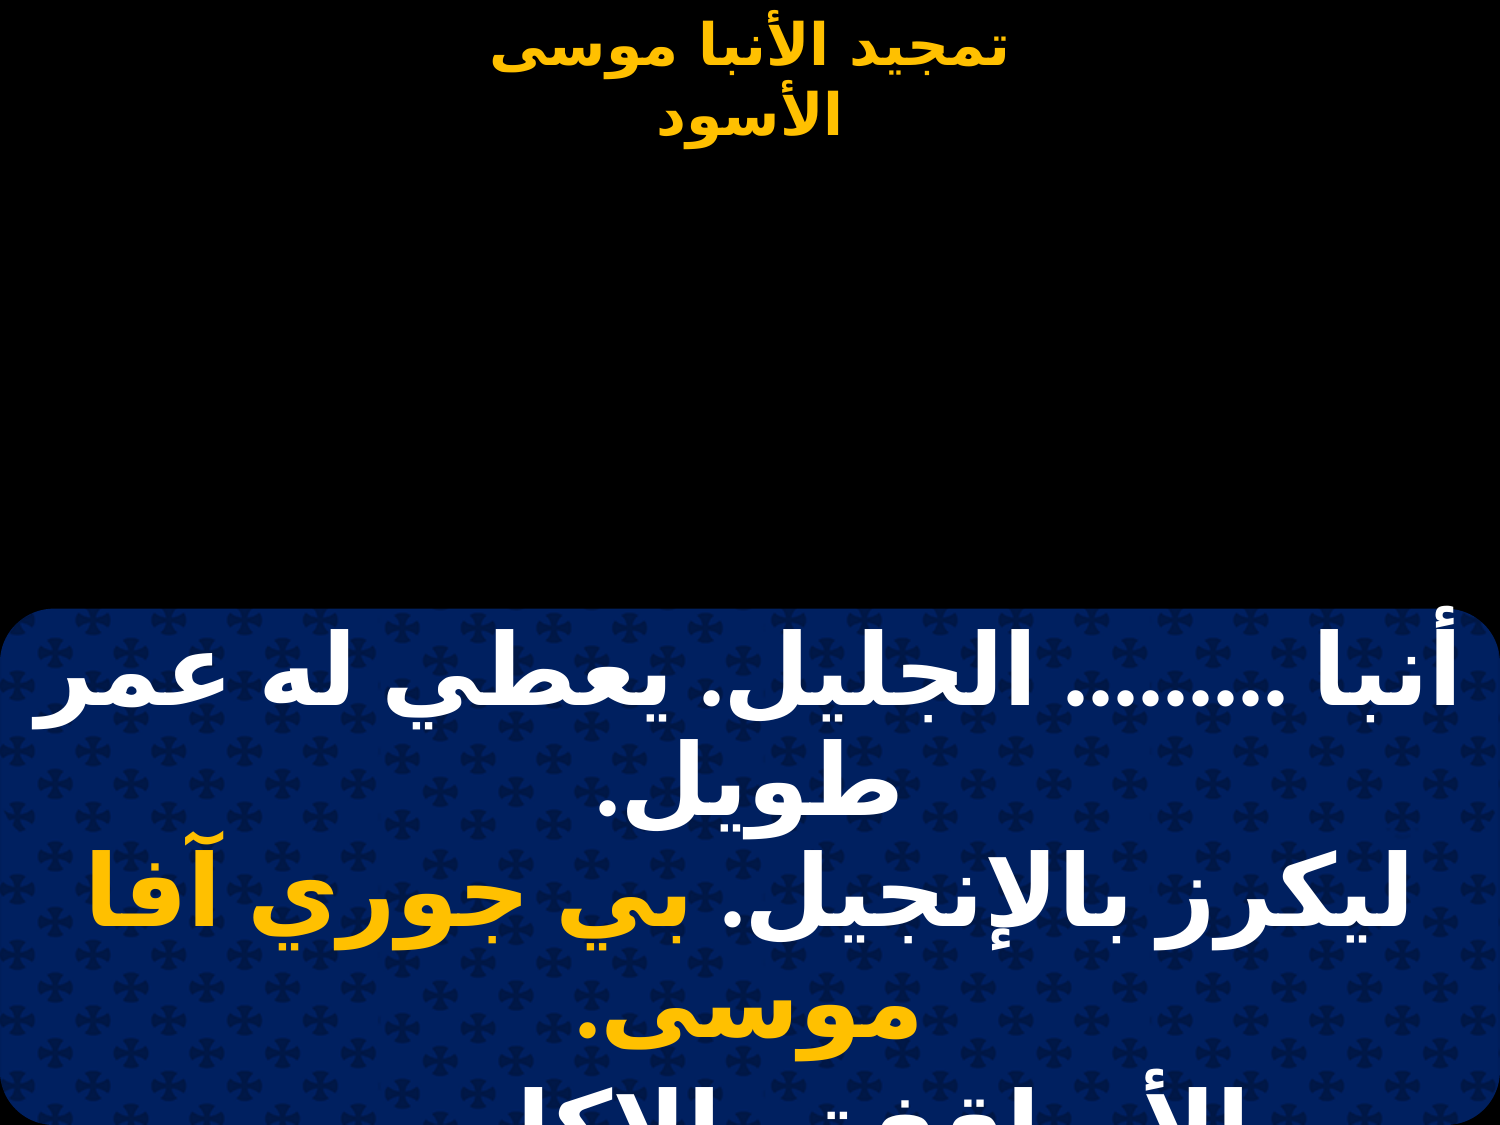

#
| أنبا ......... الجليل. يعطي له عمر طويل. ليكرز بالإنجيل. بي جوري آفا موسى. |
| --- |
| والأساقفة والإكليروس. احميهم يا قدوس. حوطهم بعساكر أنجيلوس. بي جوري آفا موسى. |